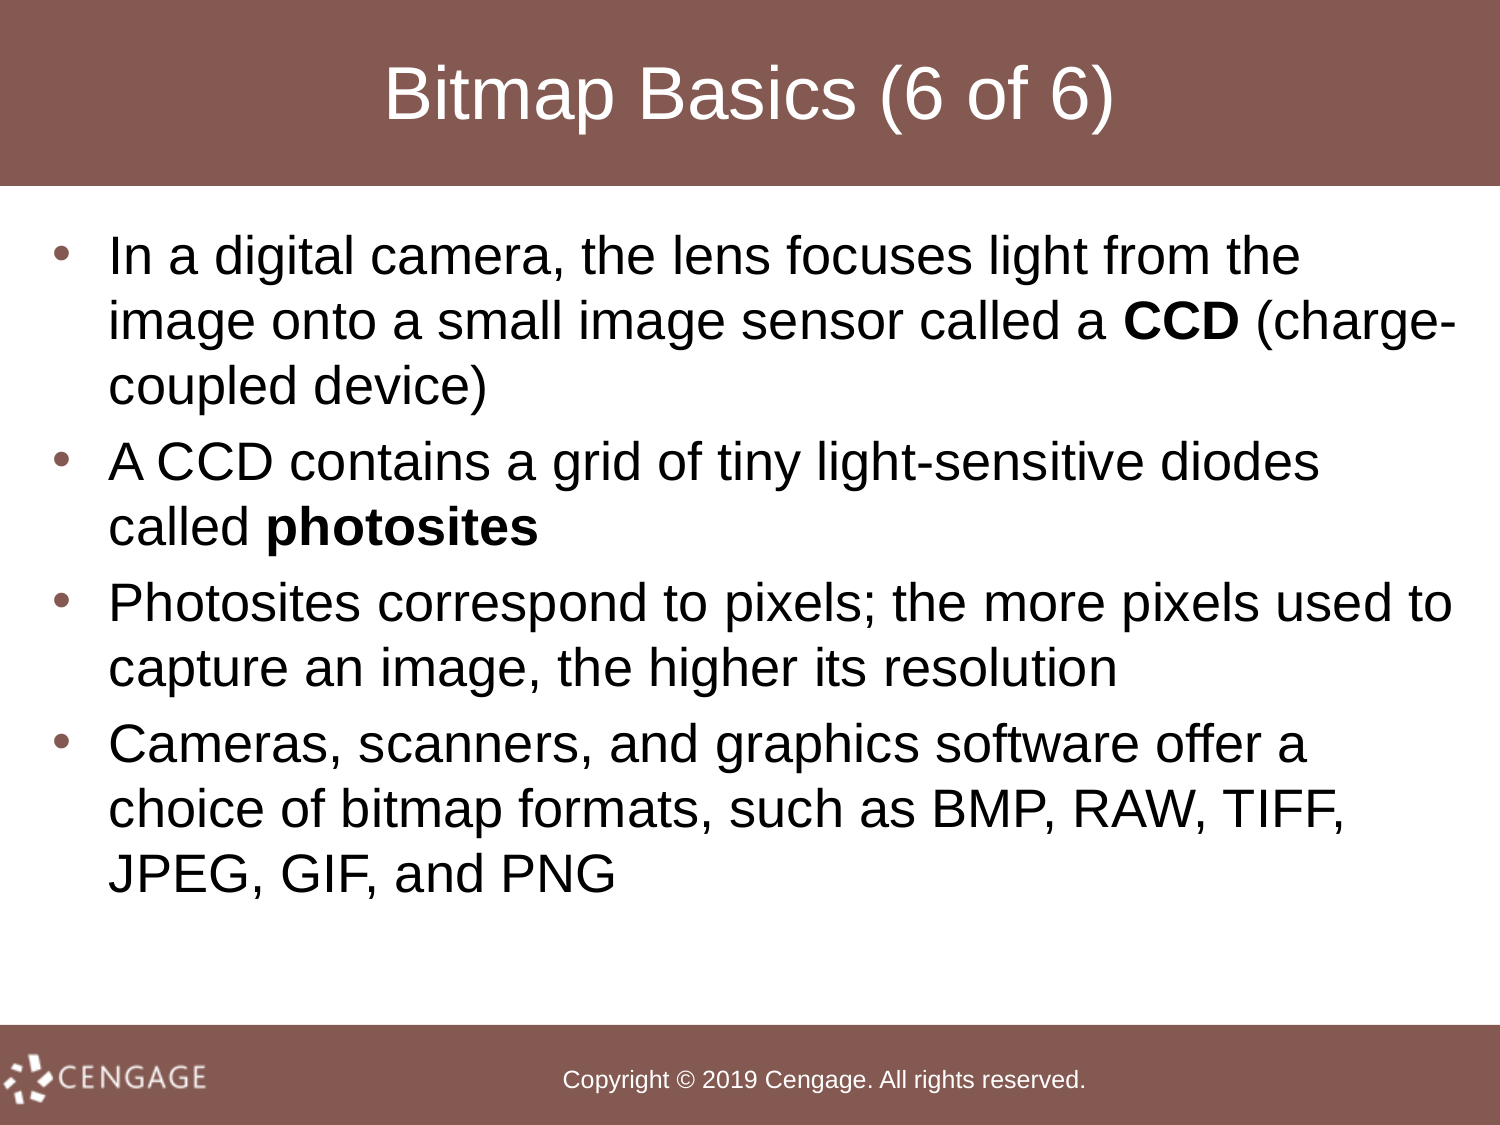

# Bitmap Basics (6 of 6)
In a digital camera, the lens focuses light from the image onto a small image sensor called a CCD (charge-coupled device)
A CCD contains a grid of tiny light-sensitive diodes called photosites
Photosites correspond to pixels; the more pixels used to capture an image, the higher its resolution
Cameras, scanners, and graphics software offer a choice of bitmap formats, such as BMP, RAW, TIFF, JPEG, GIF, and PNG